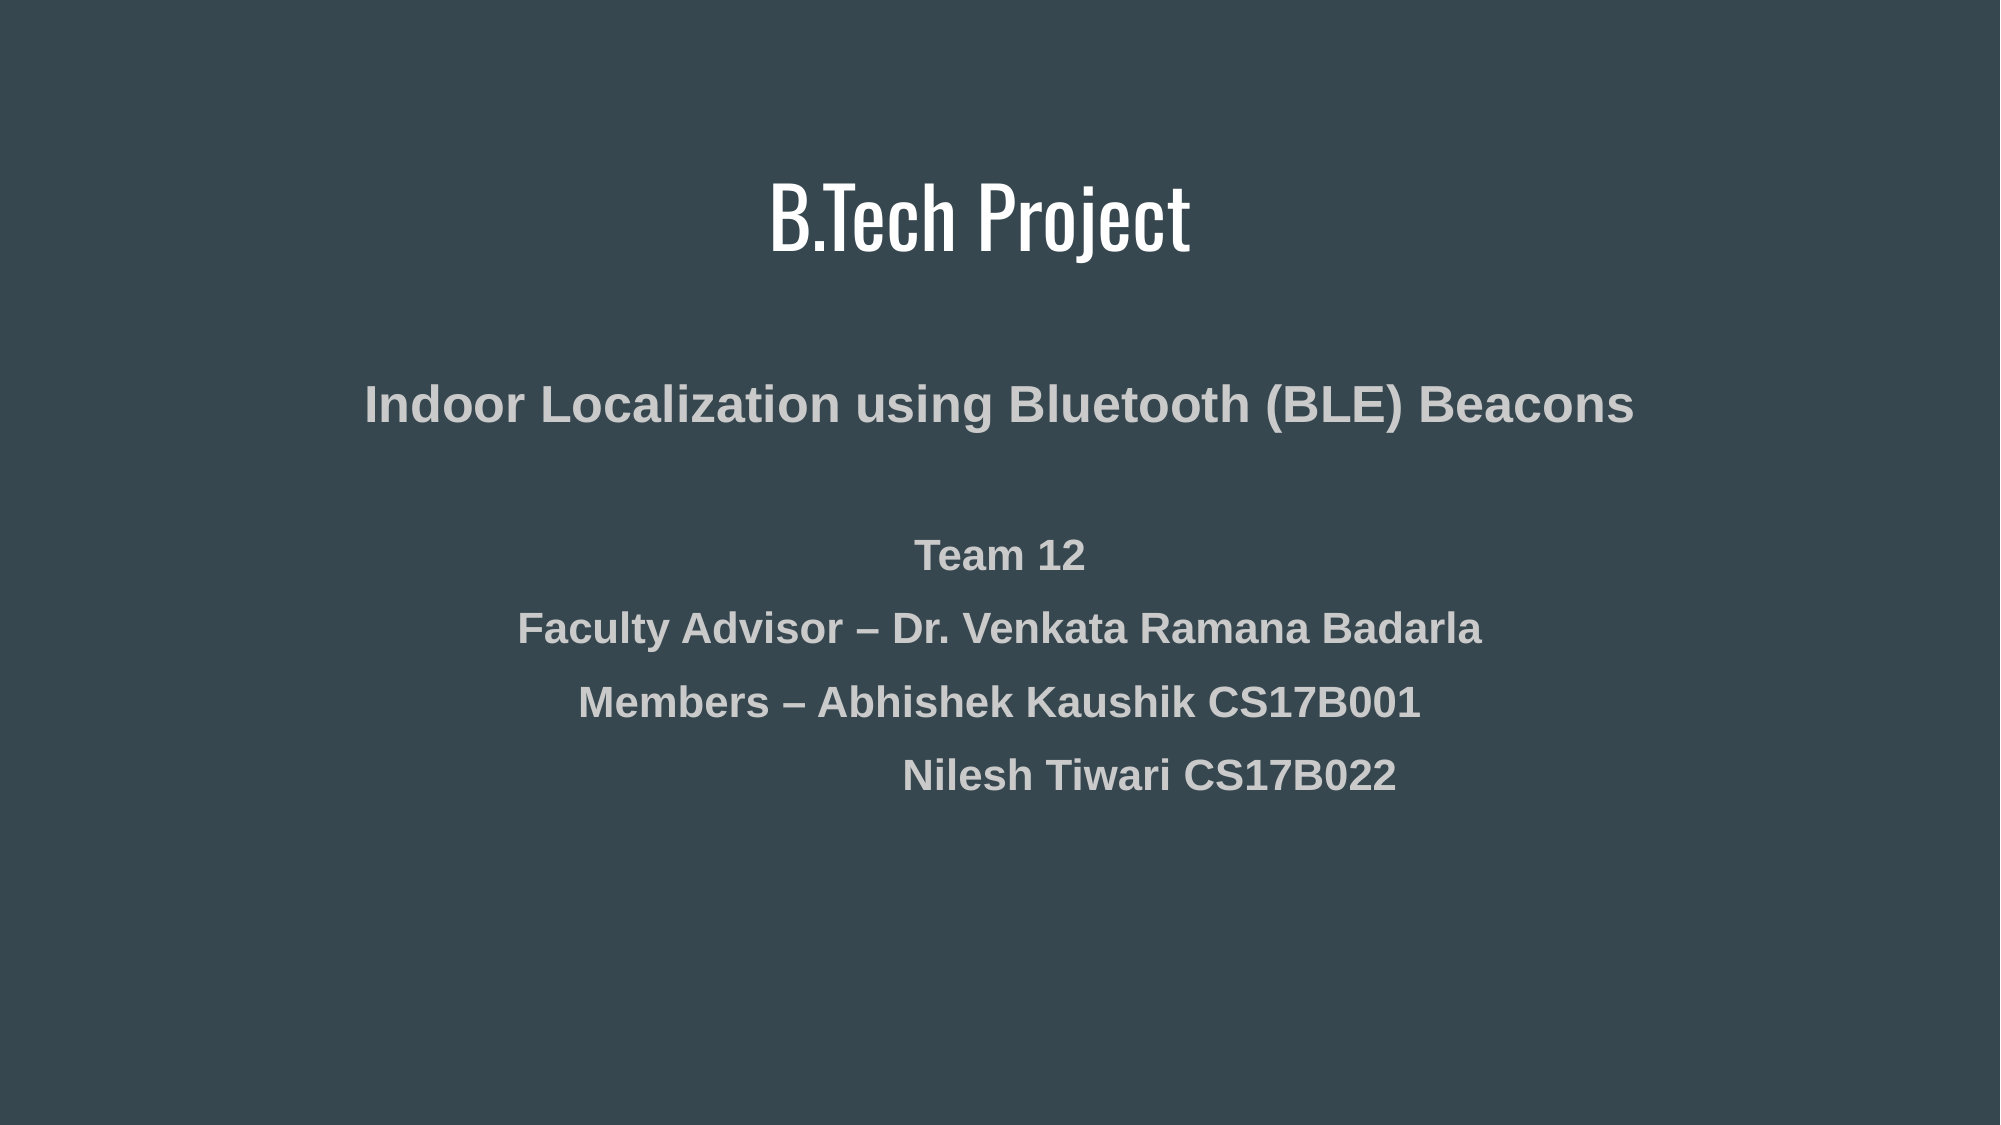

# B.Tech Project
Indoor Localization using Bluetooth (BLE) Beacons

Team 12
Faculty Advisor – Dr. Venkata Ramana Badarla
Members – Abhishek Kaushik CS17B001
		Nilesh Tiwari CS17B022